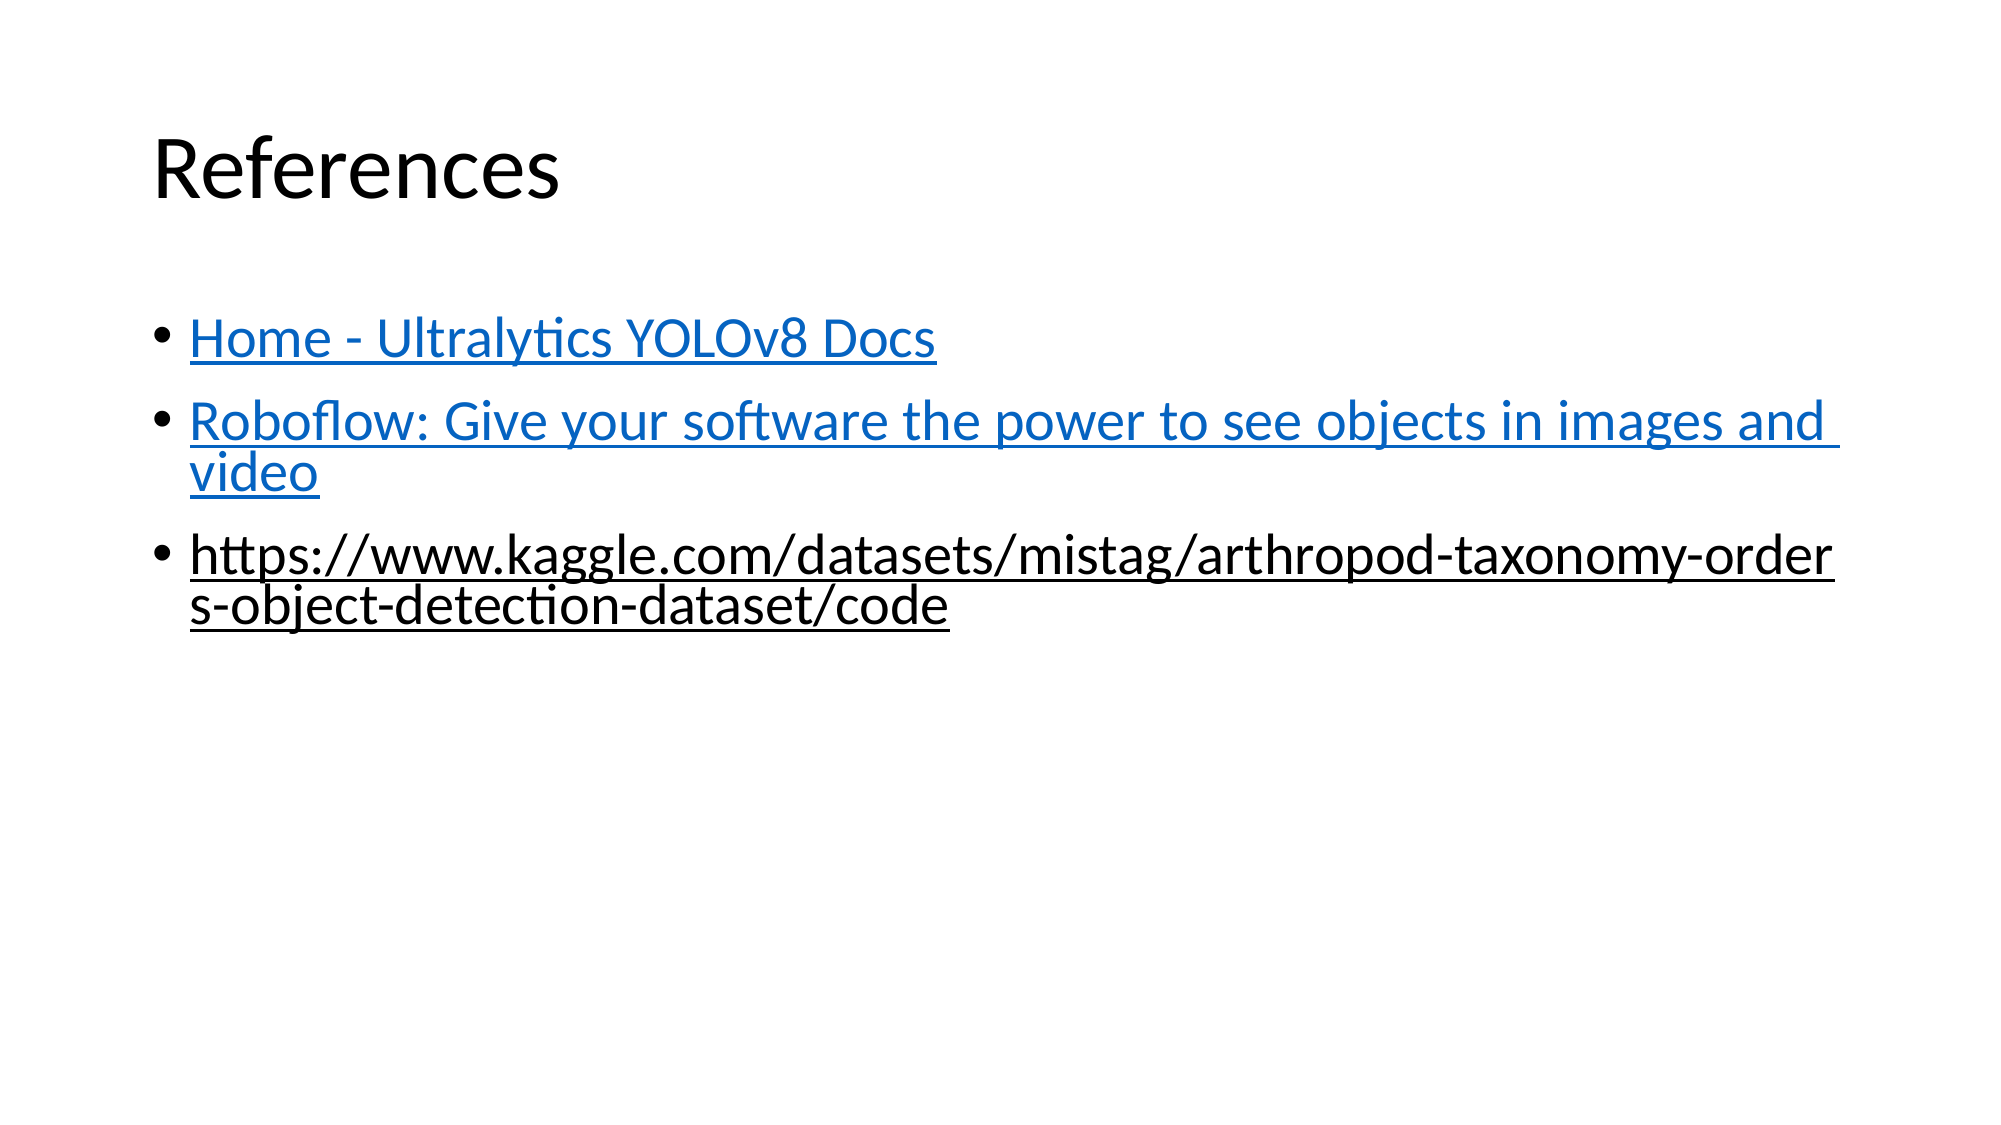

# References
Home - Ultralytics YOLOv8 Docs
Roboflow: Give your software the power to see objects in images and video
https://www.kaggle.com/datasets/mistag/arthropod-taxonomy-orders-object-detection-dataset/code